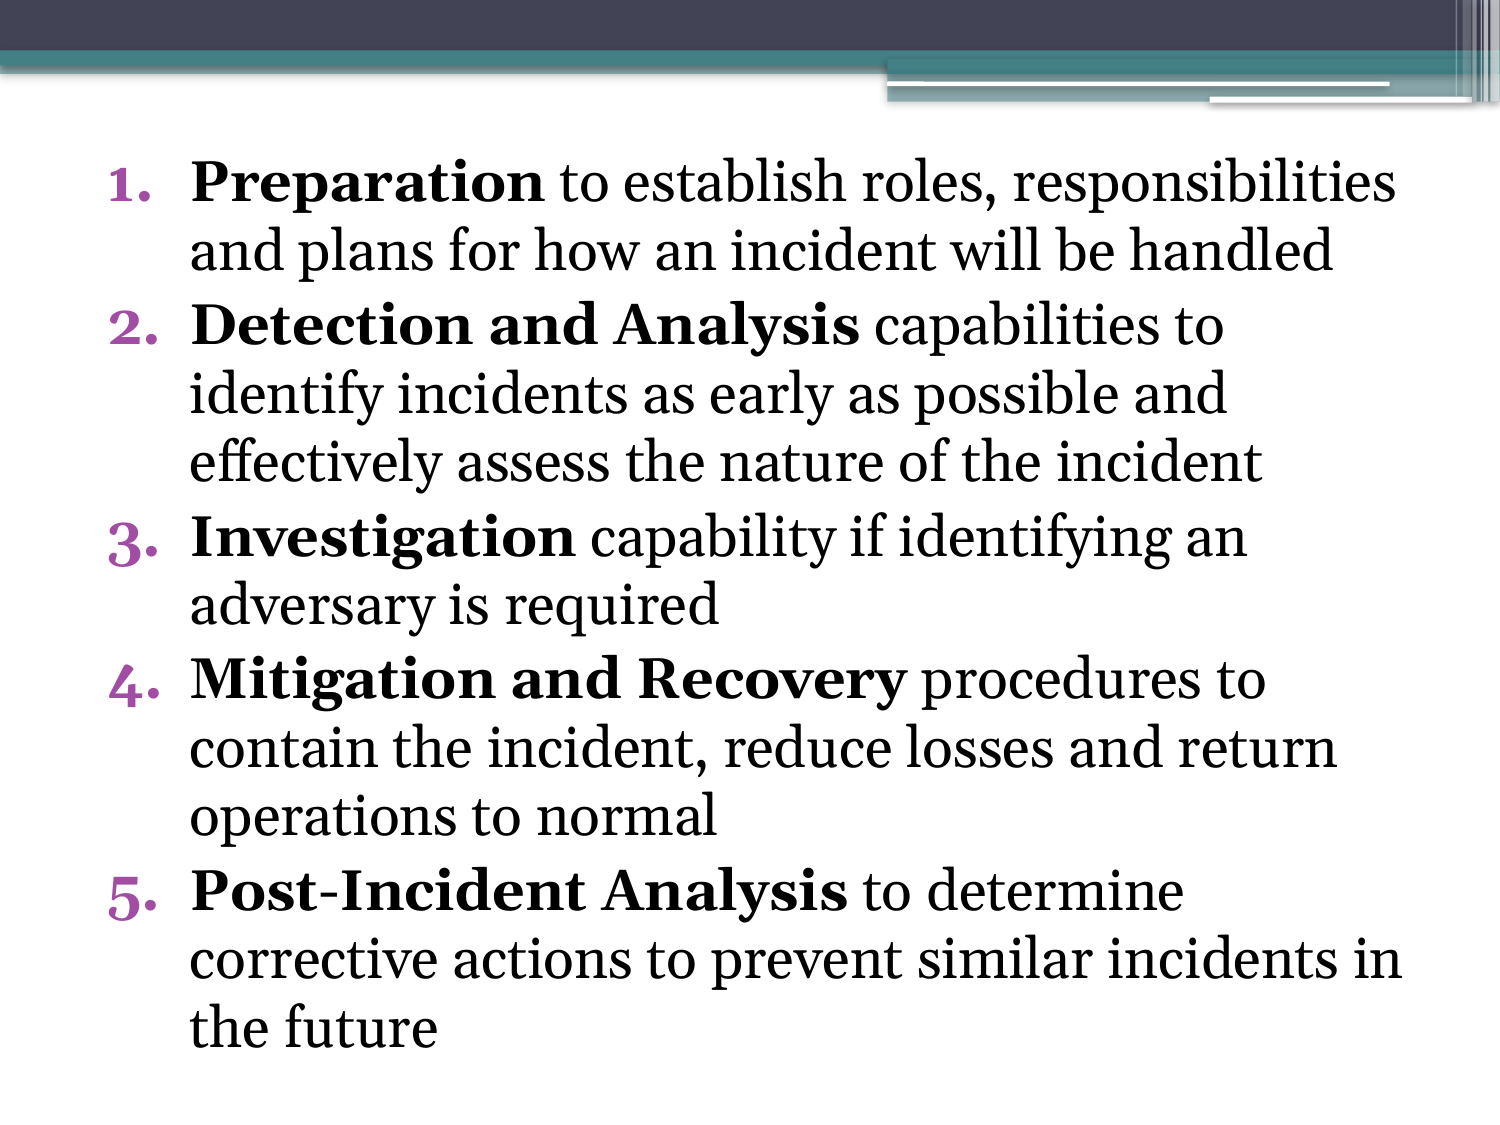

Preparation to establish roles, responsibilities and plans for how an incident will be handled
Detection and Analysis capabilities to identify incidents as early as possible and effectively assess the nature of the incident
Investigation capability if identifying an adversary is required
Mitigation and Recovery procedures to contain the incident, reduce losses and return operations to normal
Post-Incident Analysis to determine corrective actions to prevent similar incidents in the future